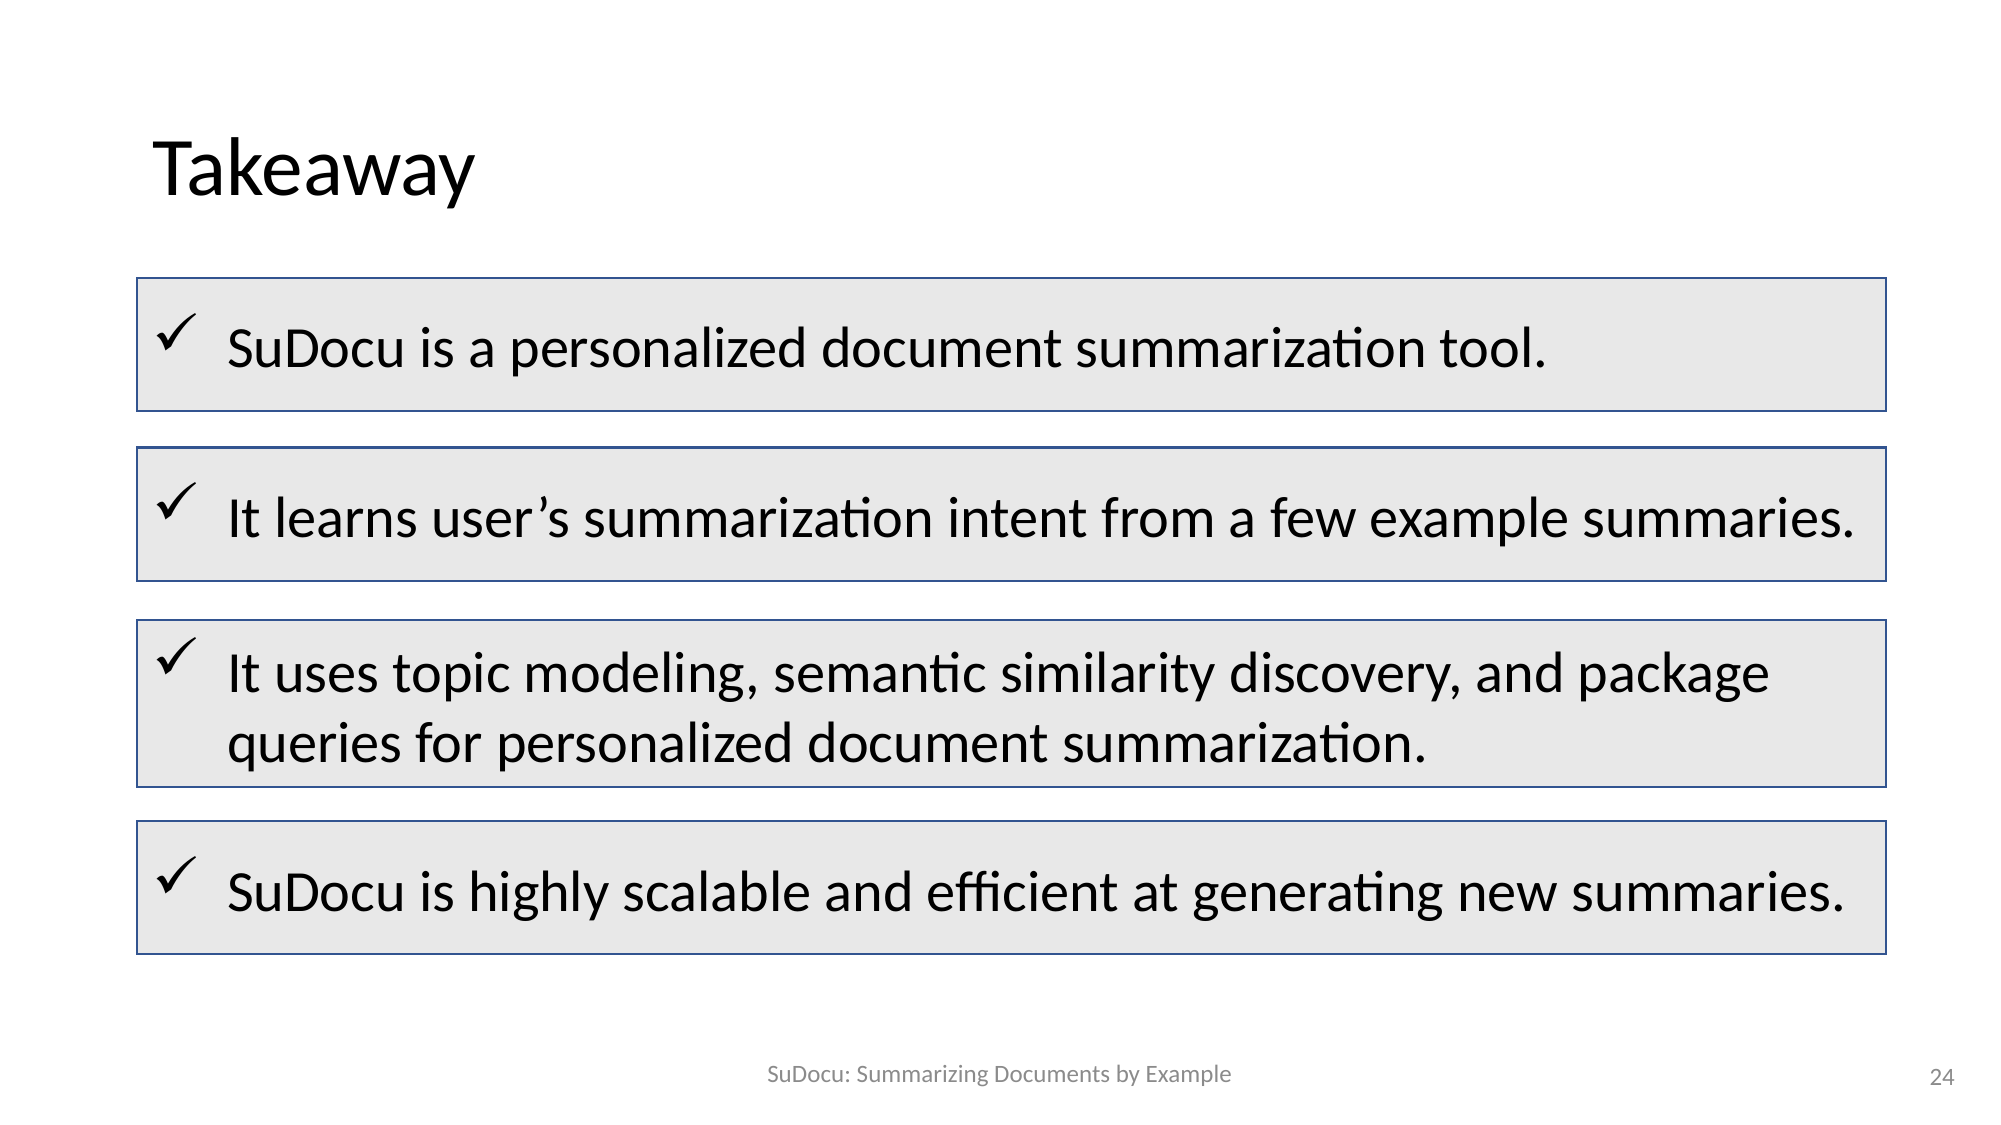

Takeaway
SuDocu is a personalized document summarization tool.
It learns user’s summarization intent from a few example summaries.
It uses topic modeling, semantic similarity discovery, and package queries for personalized document summarization.
SuDocu is highly scalable and efficient at generating new summaries.
SuDocu: Summarizing Documents by Example
24